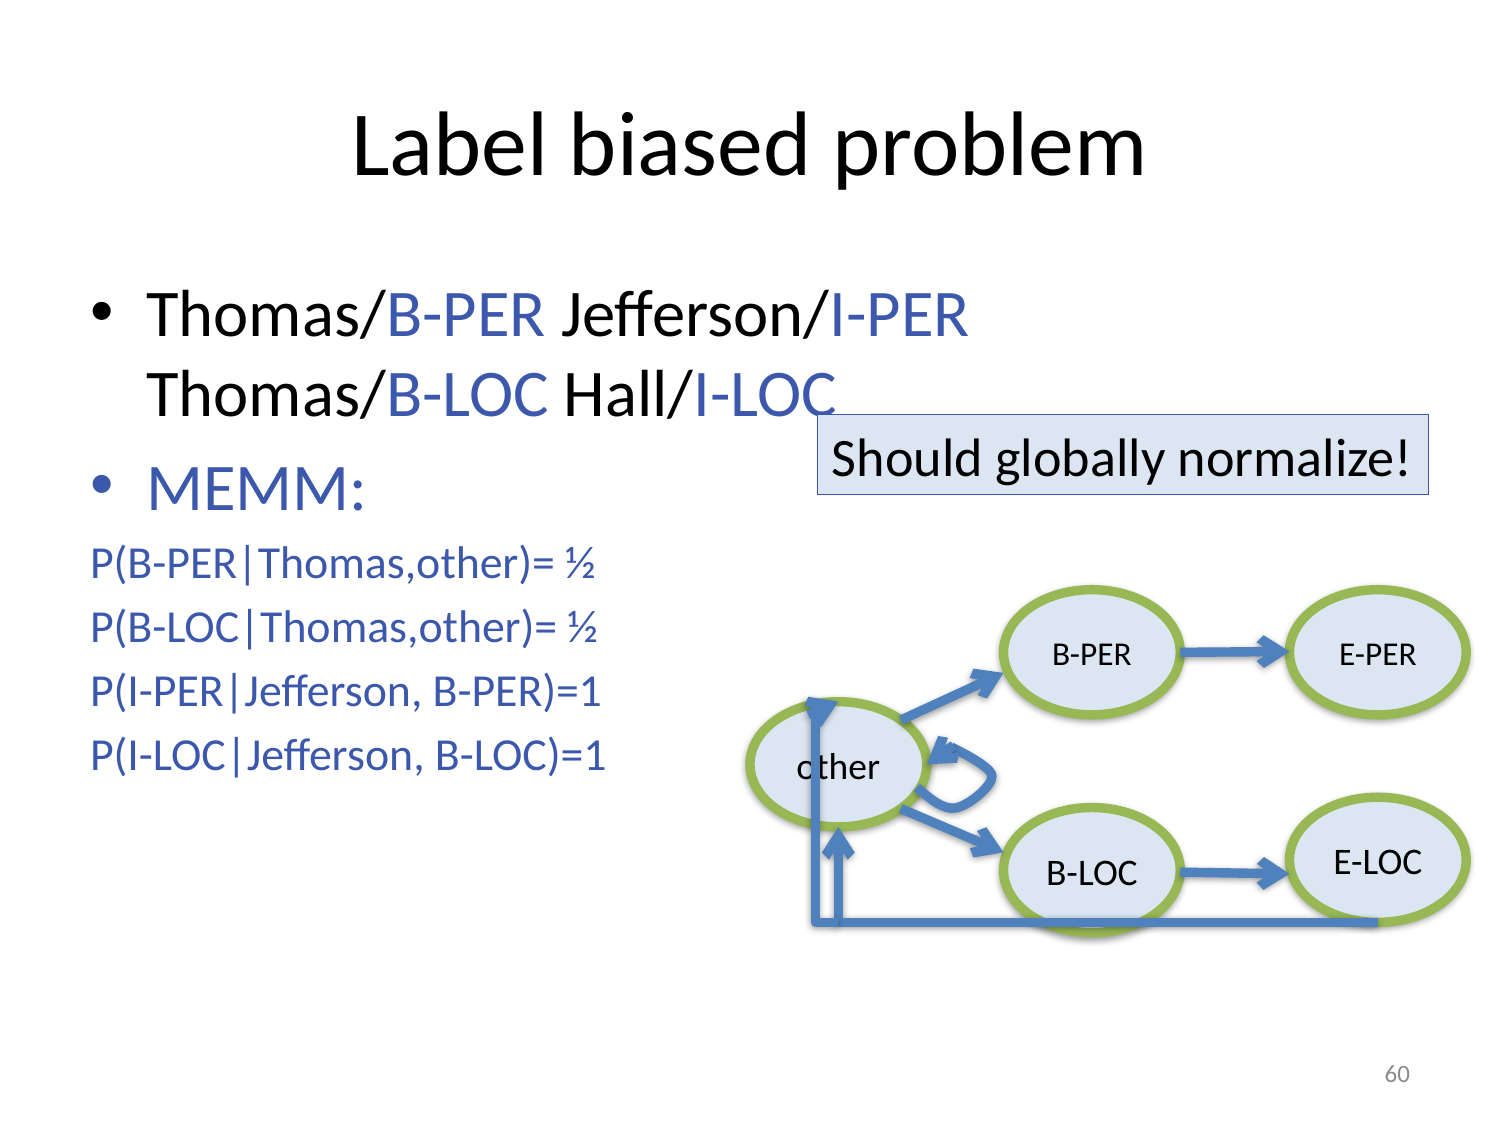

# Label biased problem
Thomas/B-PER Jefferson/I-PER
Thomas/B-LOC Hall/I-LOC
MEMM:
P(B-PER|Thomas,other)= ½
P(B-LOC|Thomas,other)= ½
P(I-PER|Jefferson, B-PER)=1
P(I-LOC|Jefferson, B-LOC)=1
Should globally normalize!
B-PER
E-PER
other

E-LOC
B-LOC
60